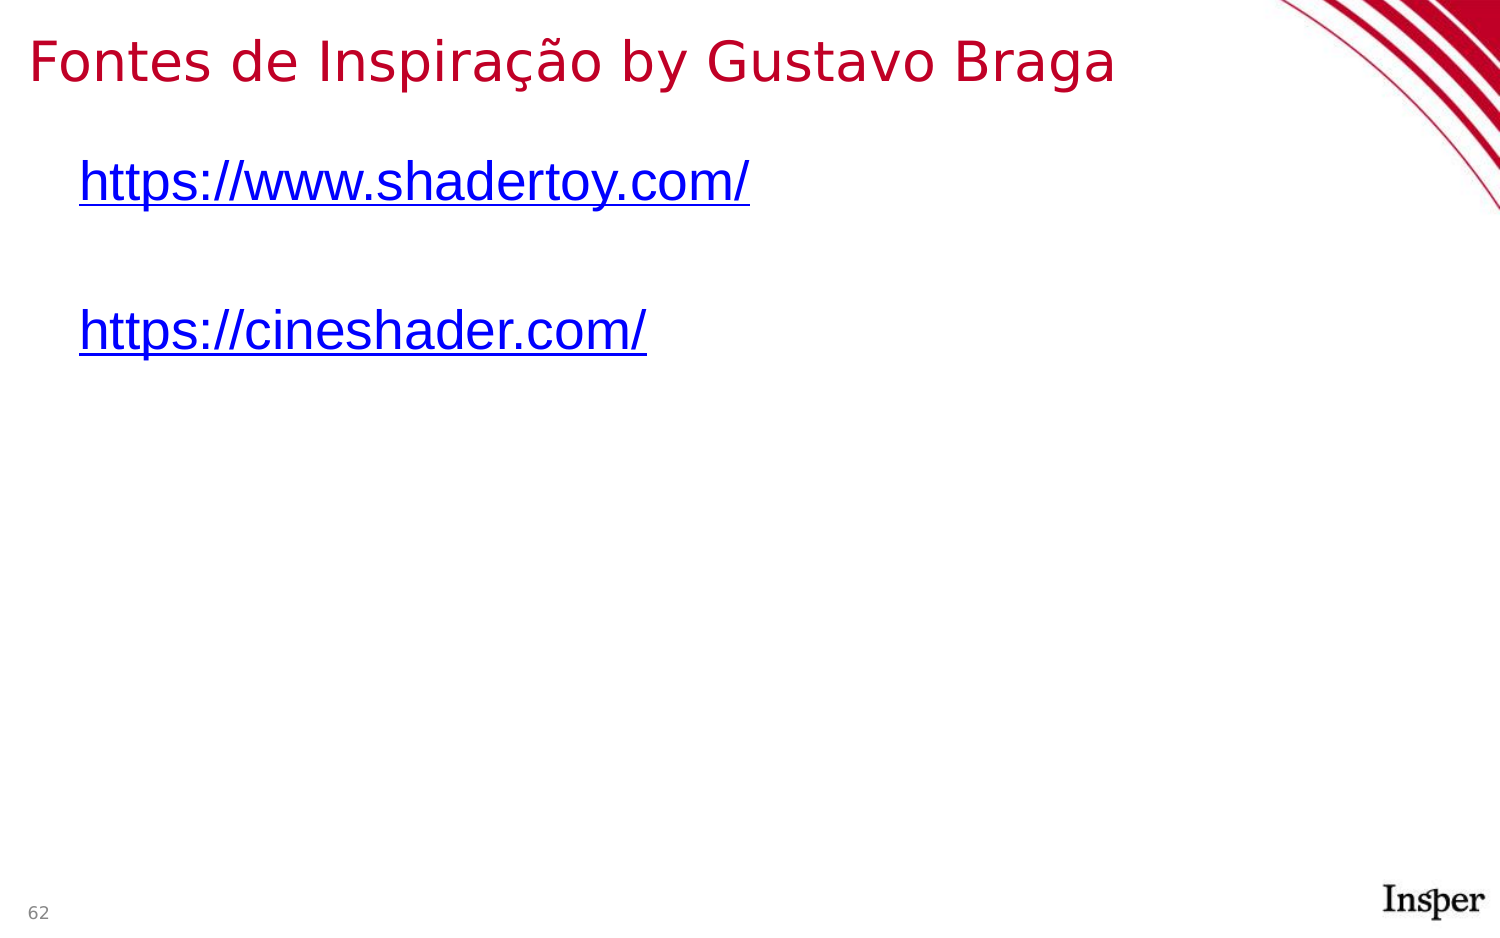

# Fontes de Inspiração by Gustavo Braga
https://www.shadertoy.com/

https://cineshader.com/

62